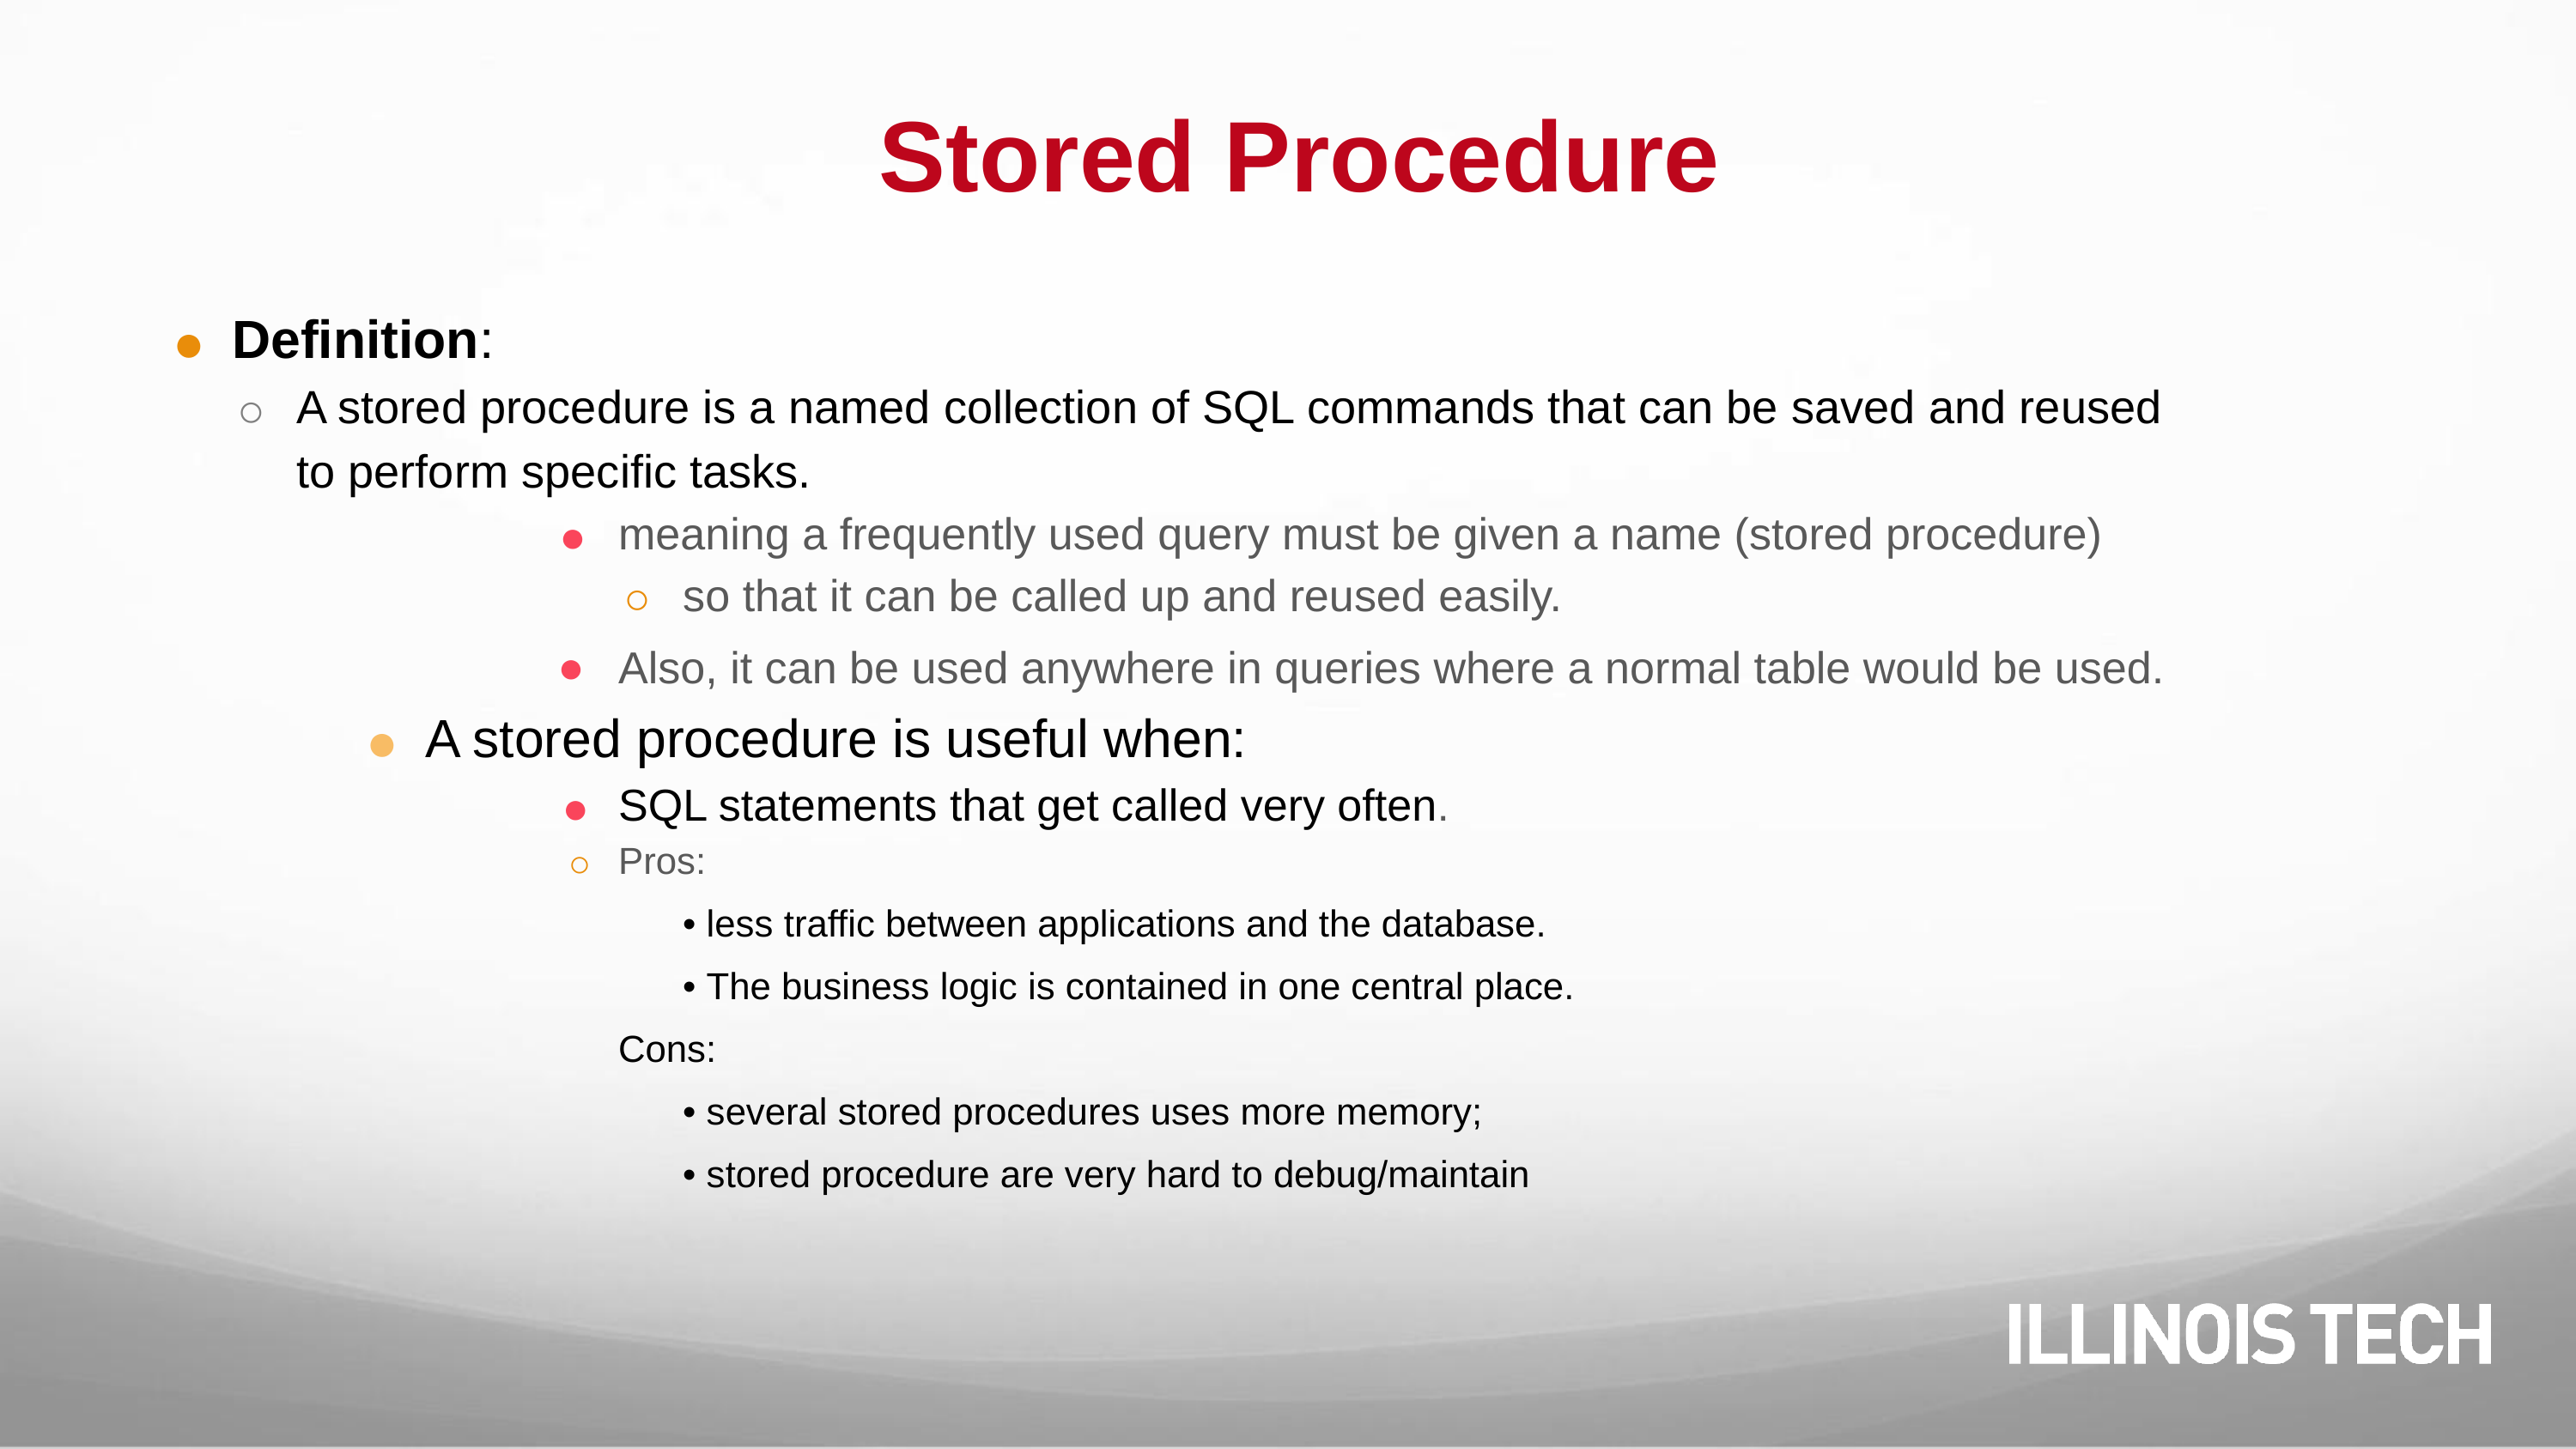

# Stored Procedure
Definition:
A stored procedure is a named collection of SQL commands that can be saved and reused to perform specific tasks.
meaning a frequently used query must be given a name (stored procedure)
so that it can be called up and reused easily.
Also, it can be used anywhere in queries where a normal table would be used.
A stored procedure is useful when:
SQL statements that get called very often.
Pros:
• less traffic between applications and the database.
• The business logic is contained in one central place.
Cons:
• several stored procedures uses more memory;
• stored procedure are very hard to debug/maintain